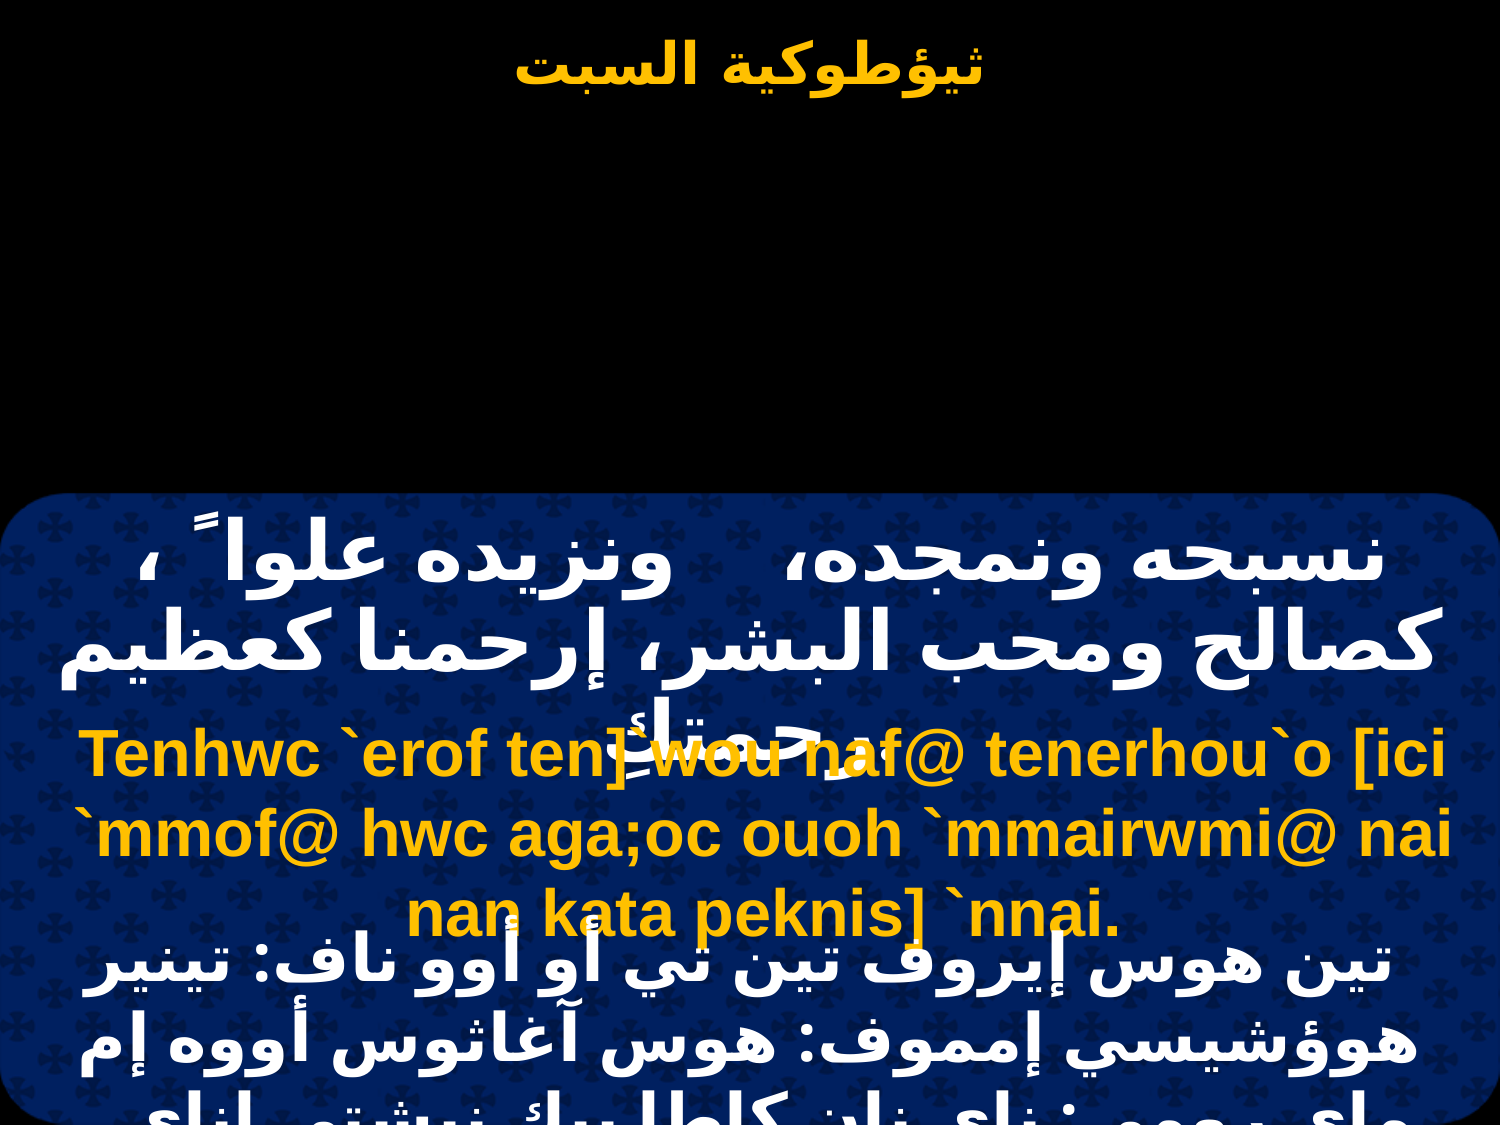

نسبحه ونمجده، ونزيده علوا ً، كصالح ومحب البشر، إرحمنا كعظيم رحمتكِ.

Tenhwc `erof ten]`wou naf@ tenerhou`o [ici `mmof@ hwc aga;oc ouoh `mmairwmi@ nai nan kata peknis] `nnai.

 تين هوس إيروف تين تي أو أوو ناف: تينير هوؤشيسي إمموف: هوس آغاثوس أووه إم ماي رومي: ناي نان كاطا بيك نيشتي إناي.